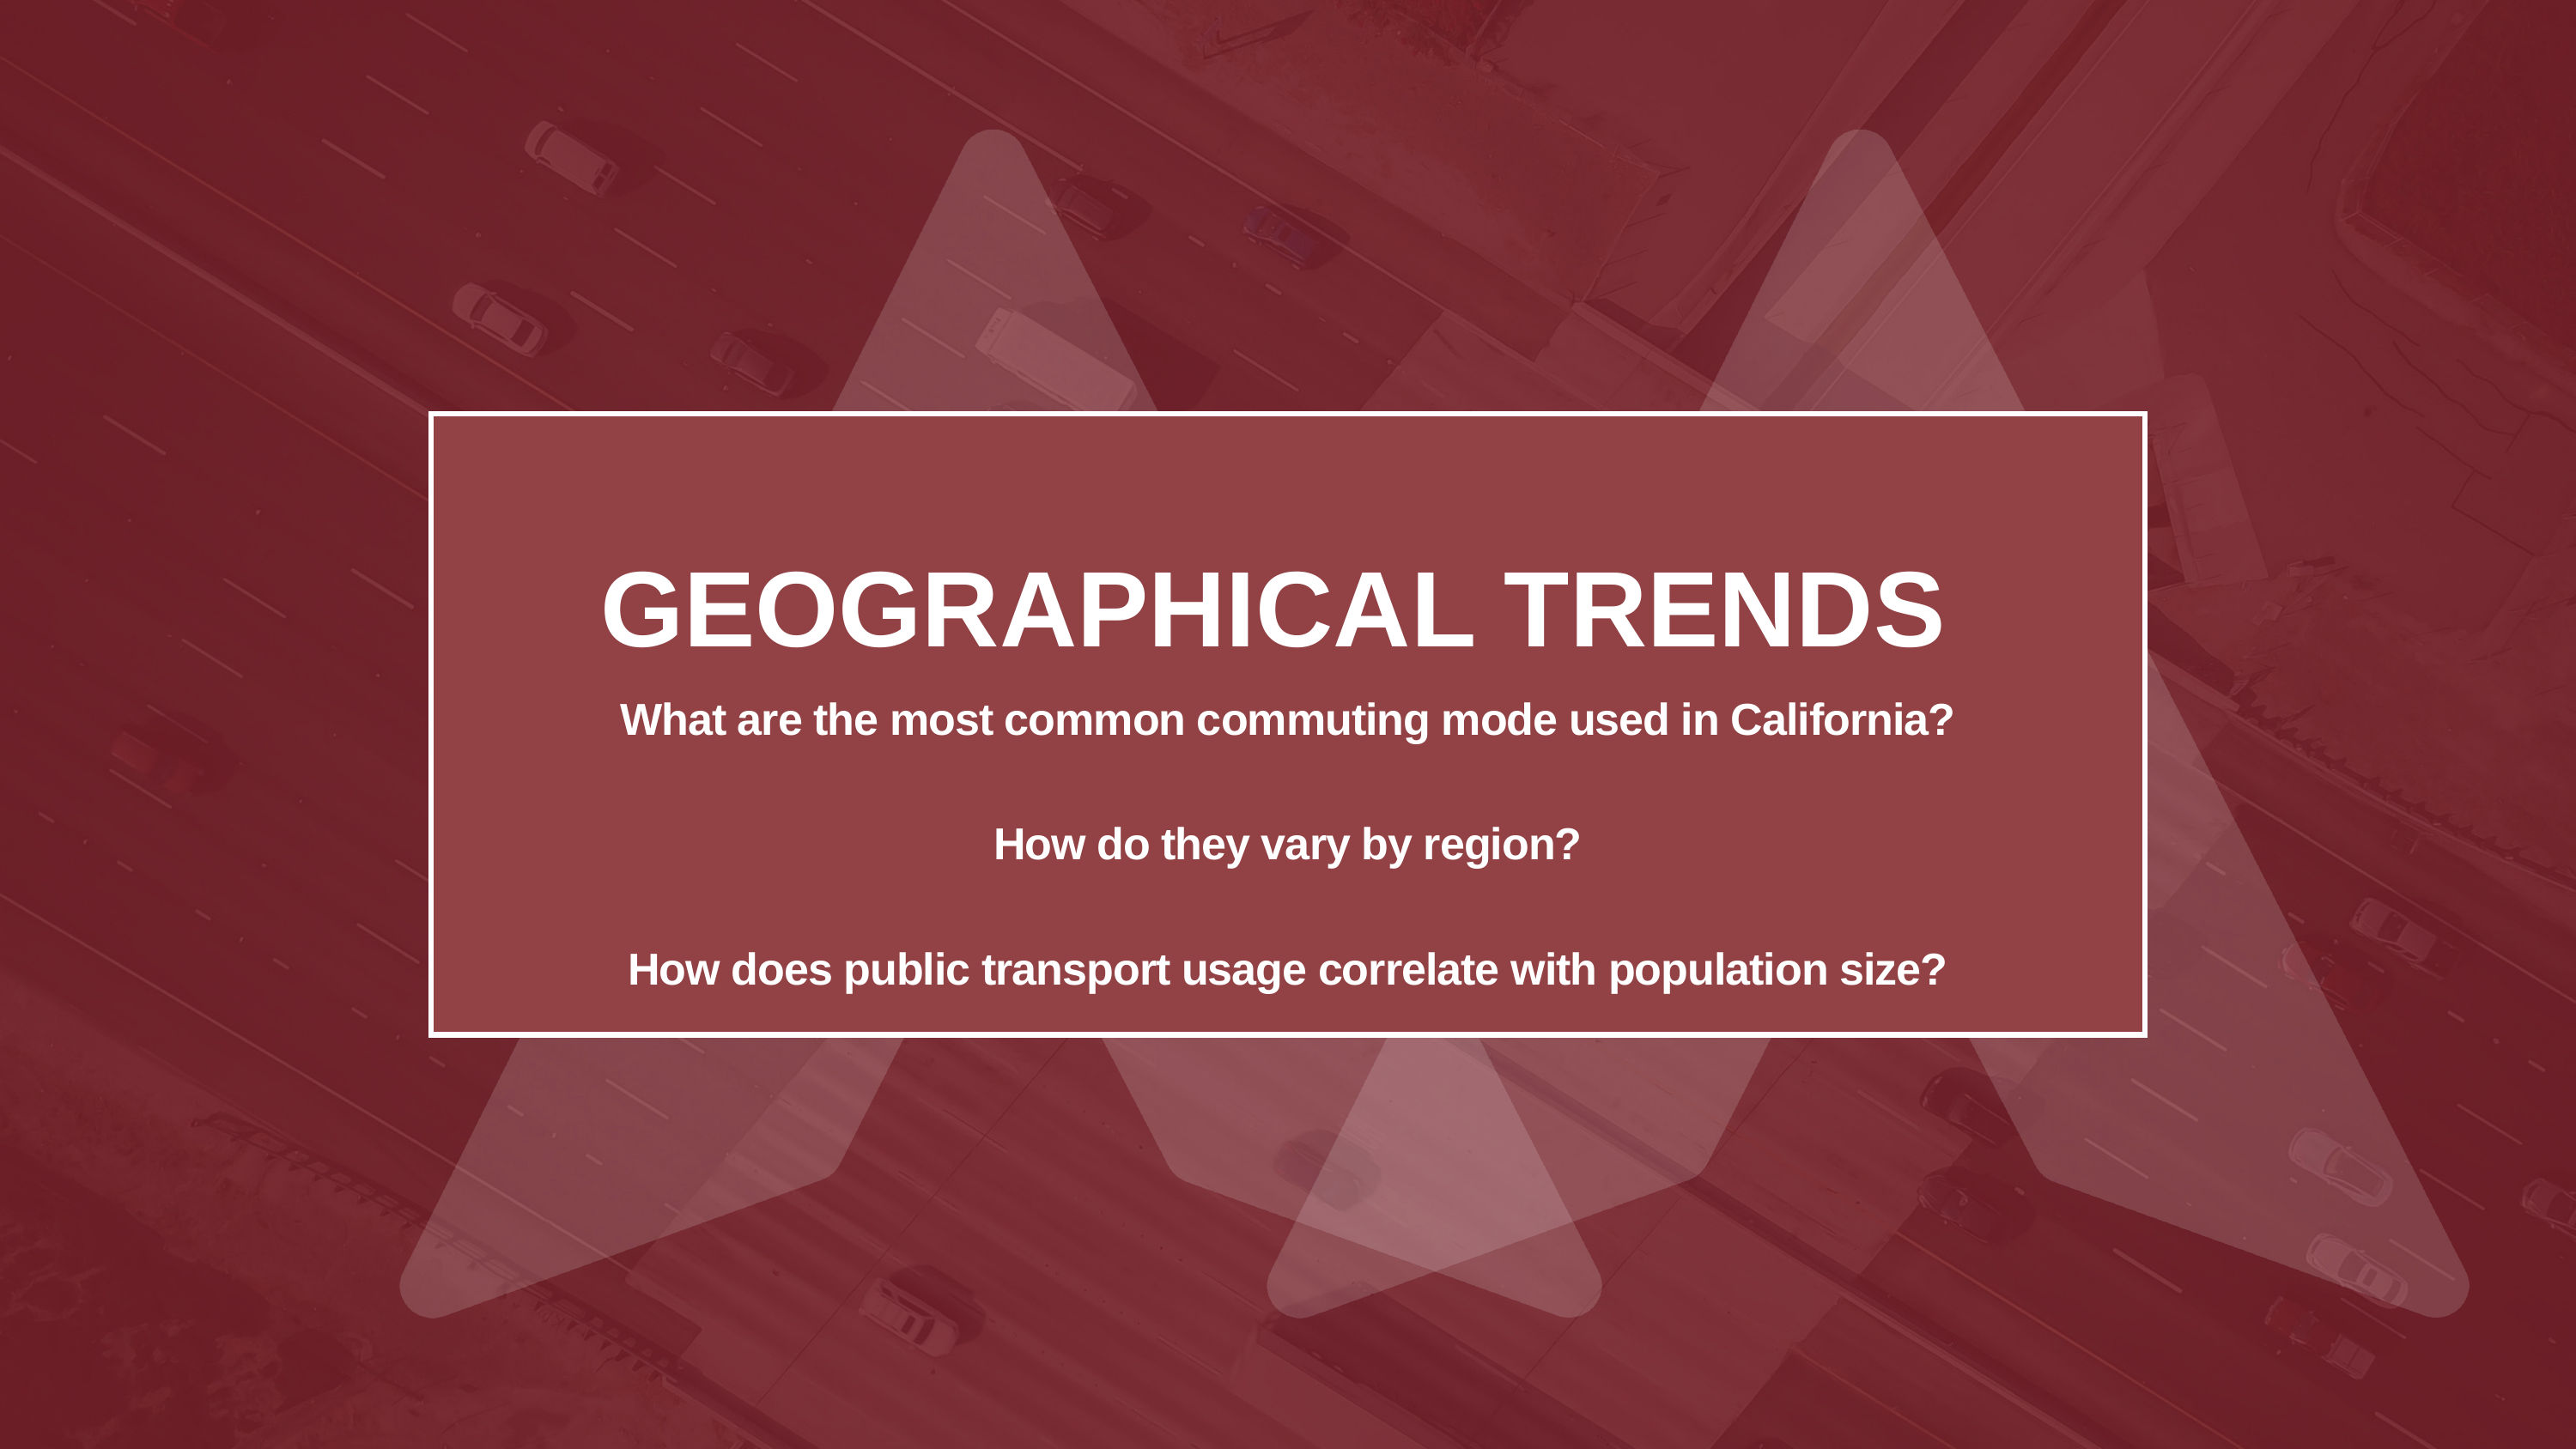

GEOGRAPHICAL TRENDS
What are the most common commuting mode used in California?

How do they vary by region?

How does public transport usage correlate with population size?